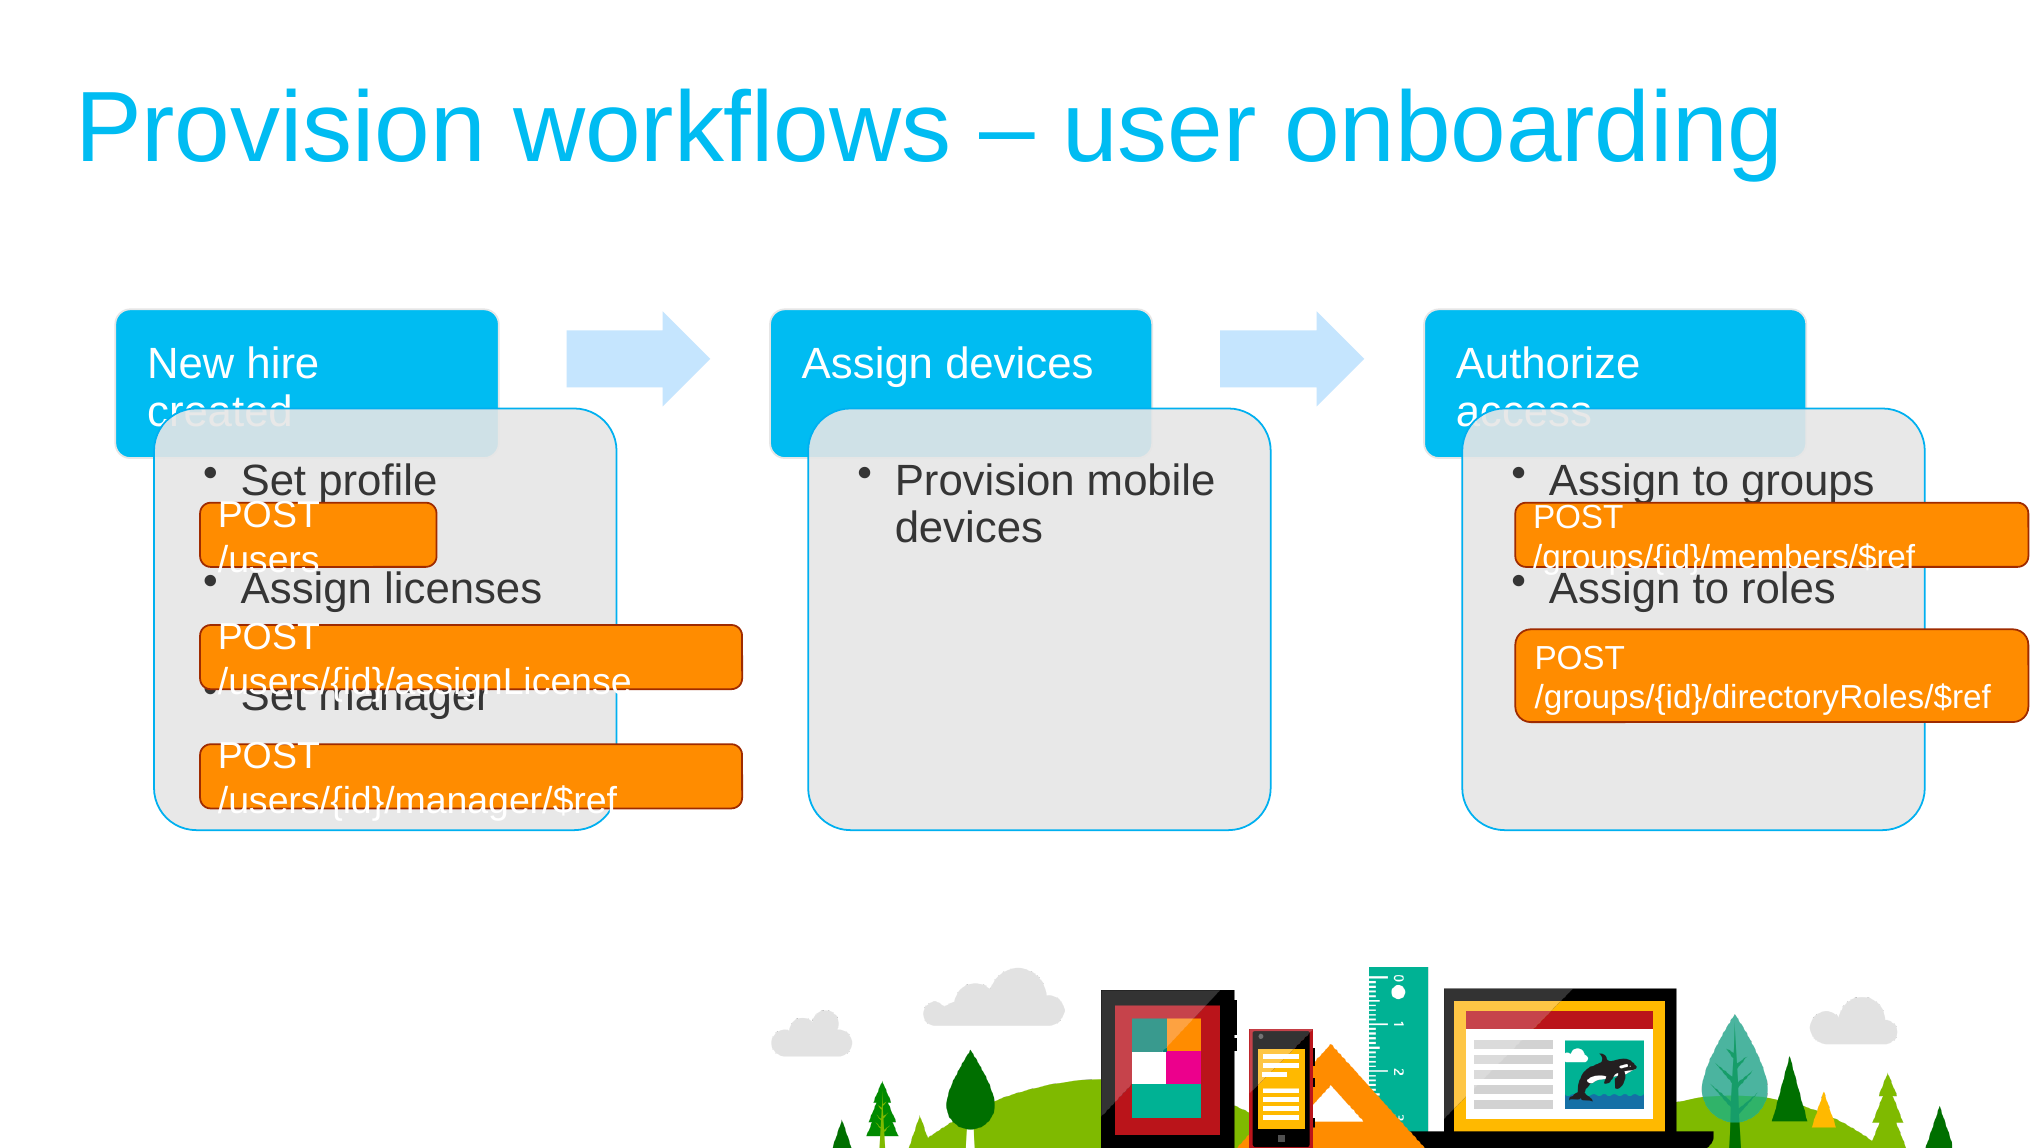

# Provision workflows – user onboarding
New hire created
Set profile

Assign licenses

Set manager

Assign devices
Provision mobile devices

Authorize access
Assign to groups

Assign to roles
POST /users
POST /groups/{id}/members/$ref
POST /users/{id}/assignLicense
POST /groups/{id}/directoryRoles/$ref
POST /users/{id}/manager/$ref